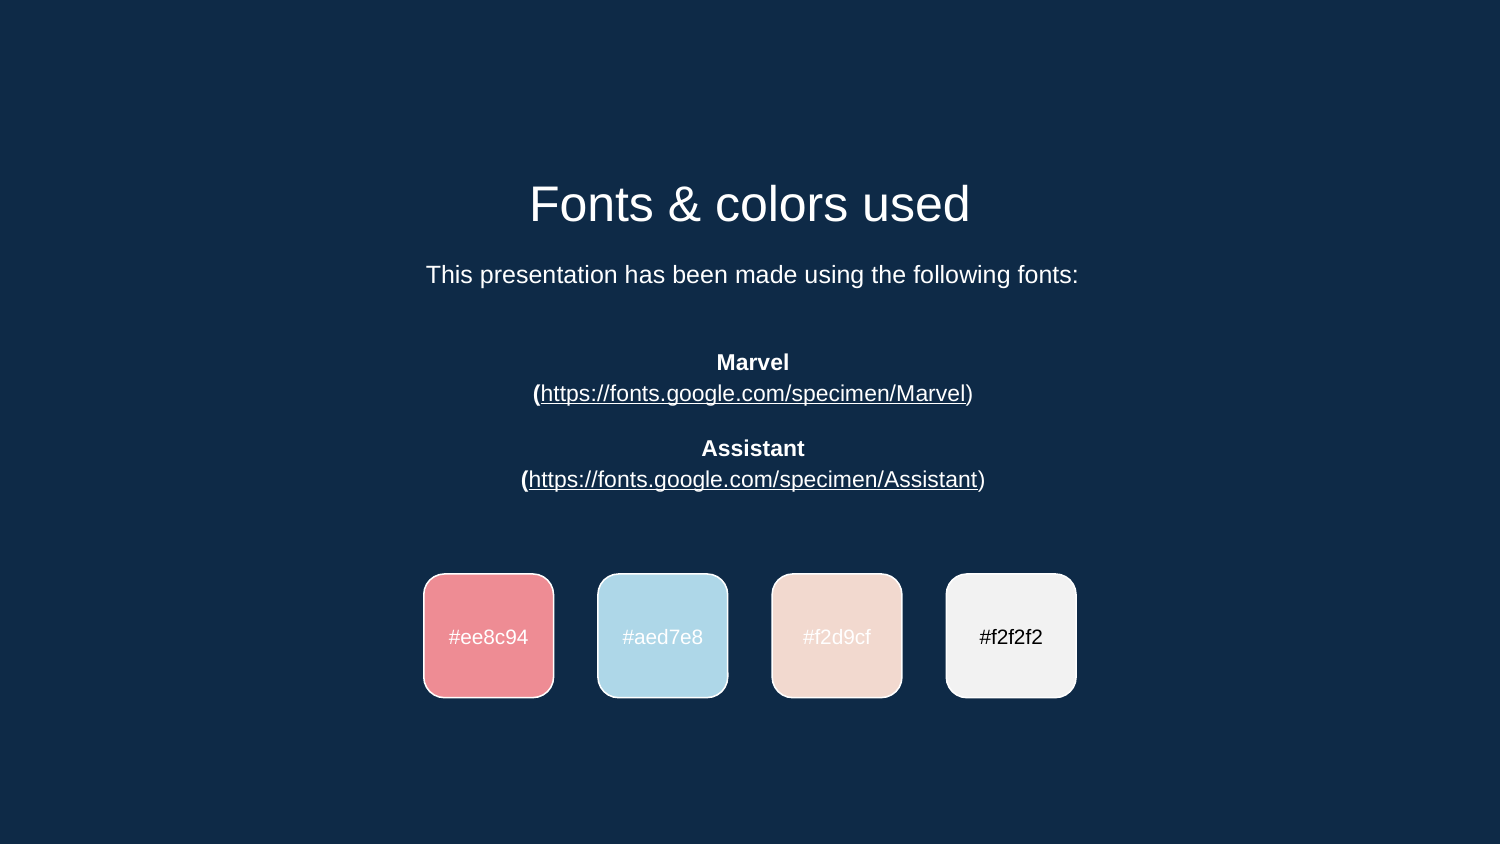

Fonts & colors used
This presentation has been made using the following fonts:

Marvel
(https://fonts.google.com/specimen/Marvel)

Assistant
(https://fonts.google.com/specimen/Assistant)

#ee8c94
#aed7e8
#f2d9cf
#f2f2f2